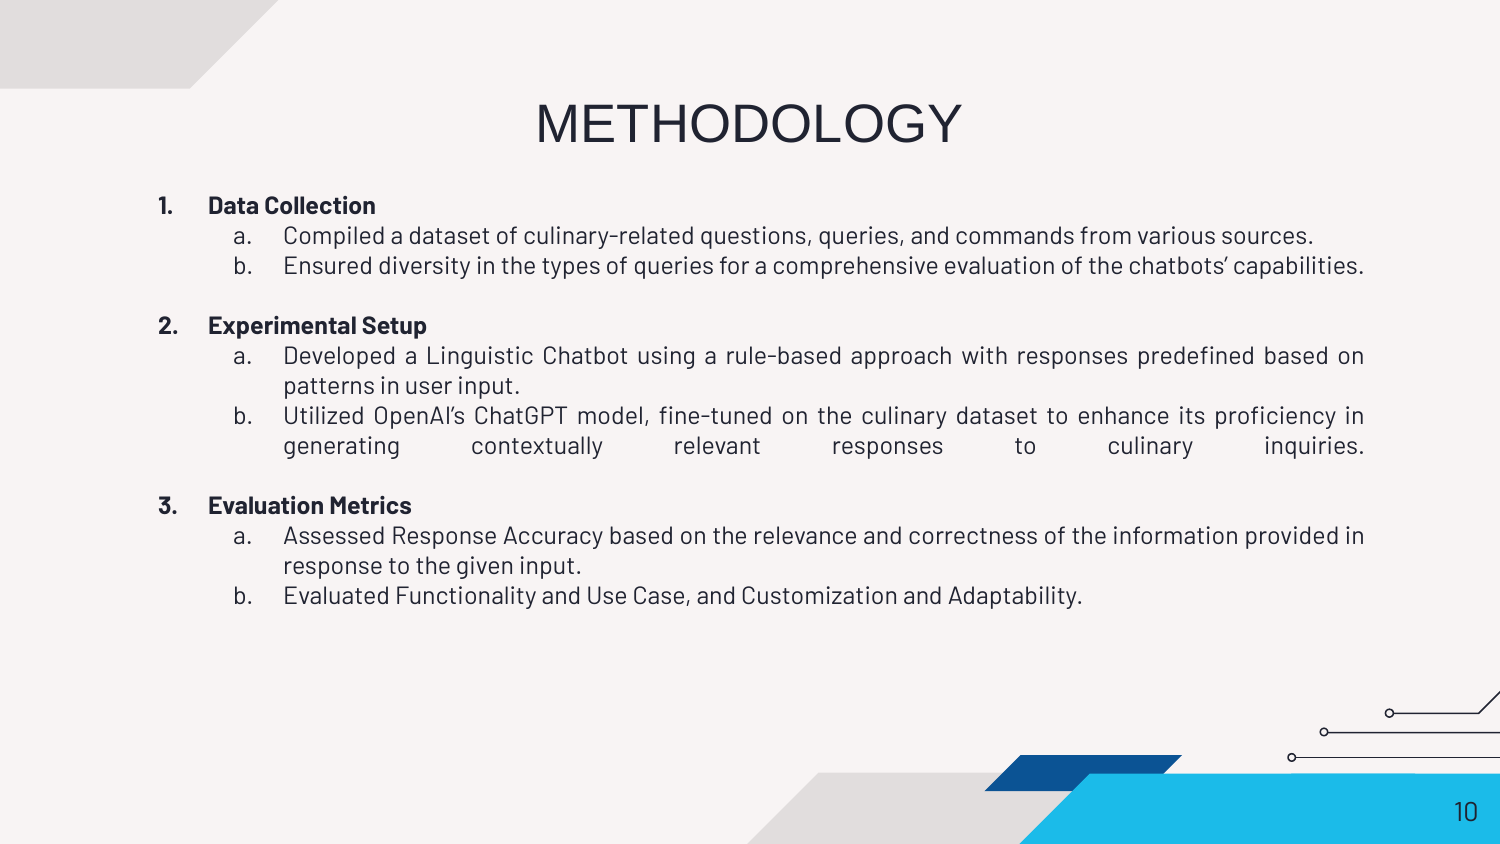

# METHODOLOGY
Data Collection
Compiled a dataset of culinary-related questions, queries, and commands from various sources.
Ensured diversity in the types of queries for a comprehensive evaluation of the chatbots’ capabilities.
Experimental Setup
Developed a Linguistic Chatbot using a rule-based approach with responses predefined based on patterns in user input.
Utilized OpenAI’s ChatGPT model, fine-tuned on the culinary dataset to enhance its proficiency in generating contextually relevant responses to culinary inquiries.
Evaluation Metrics
Assessed Response Accuracy based on the relevance and correctness of the information provided in response to the given input.
Evaluated Functionality and Use Case, and Customization and Adaptability.
10